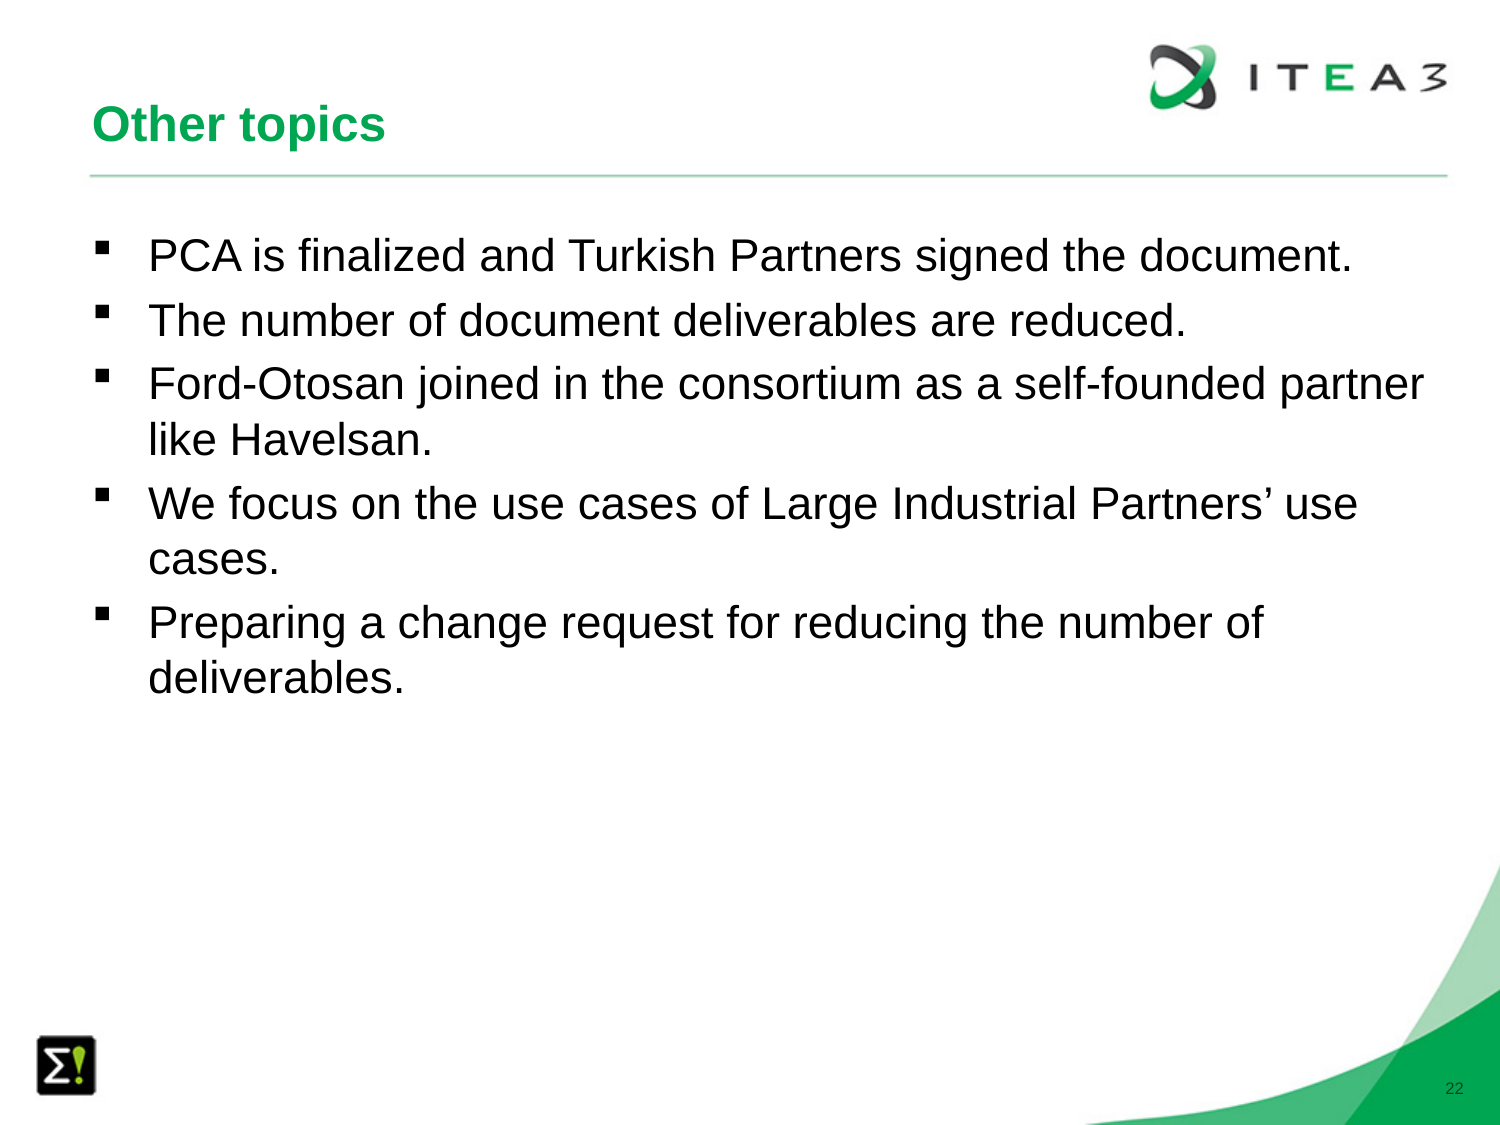

# Other topics
PCA is finalized and Turkish Partners signed the document.
The number of document deliverables are reduced.
Ford-Otosan joined in the consortium as a self-founded partner like Havelsan.
We focus on the use cases of Large Industrial Partners’ use cases.
Preparing a change request for reducing the number of deliverables.